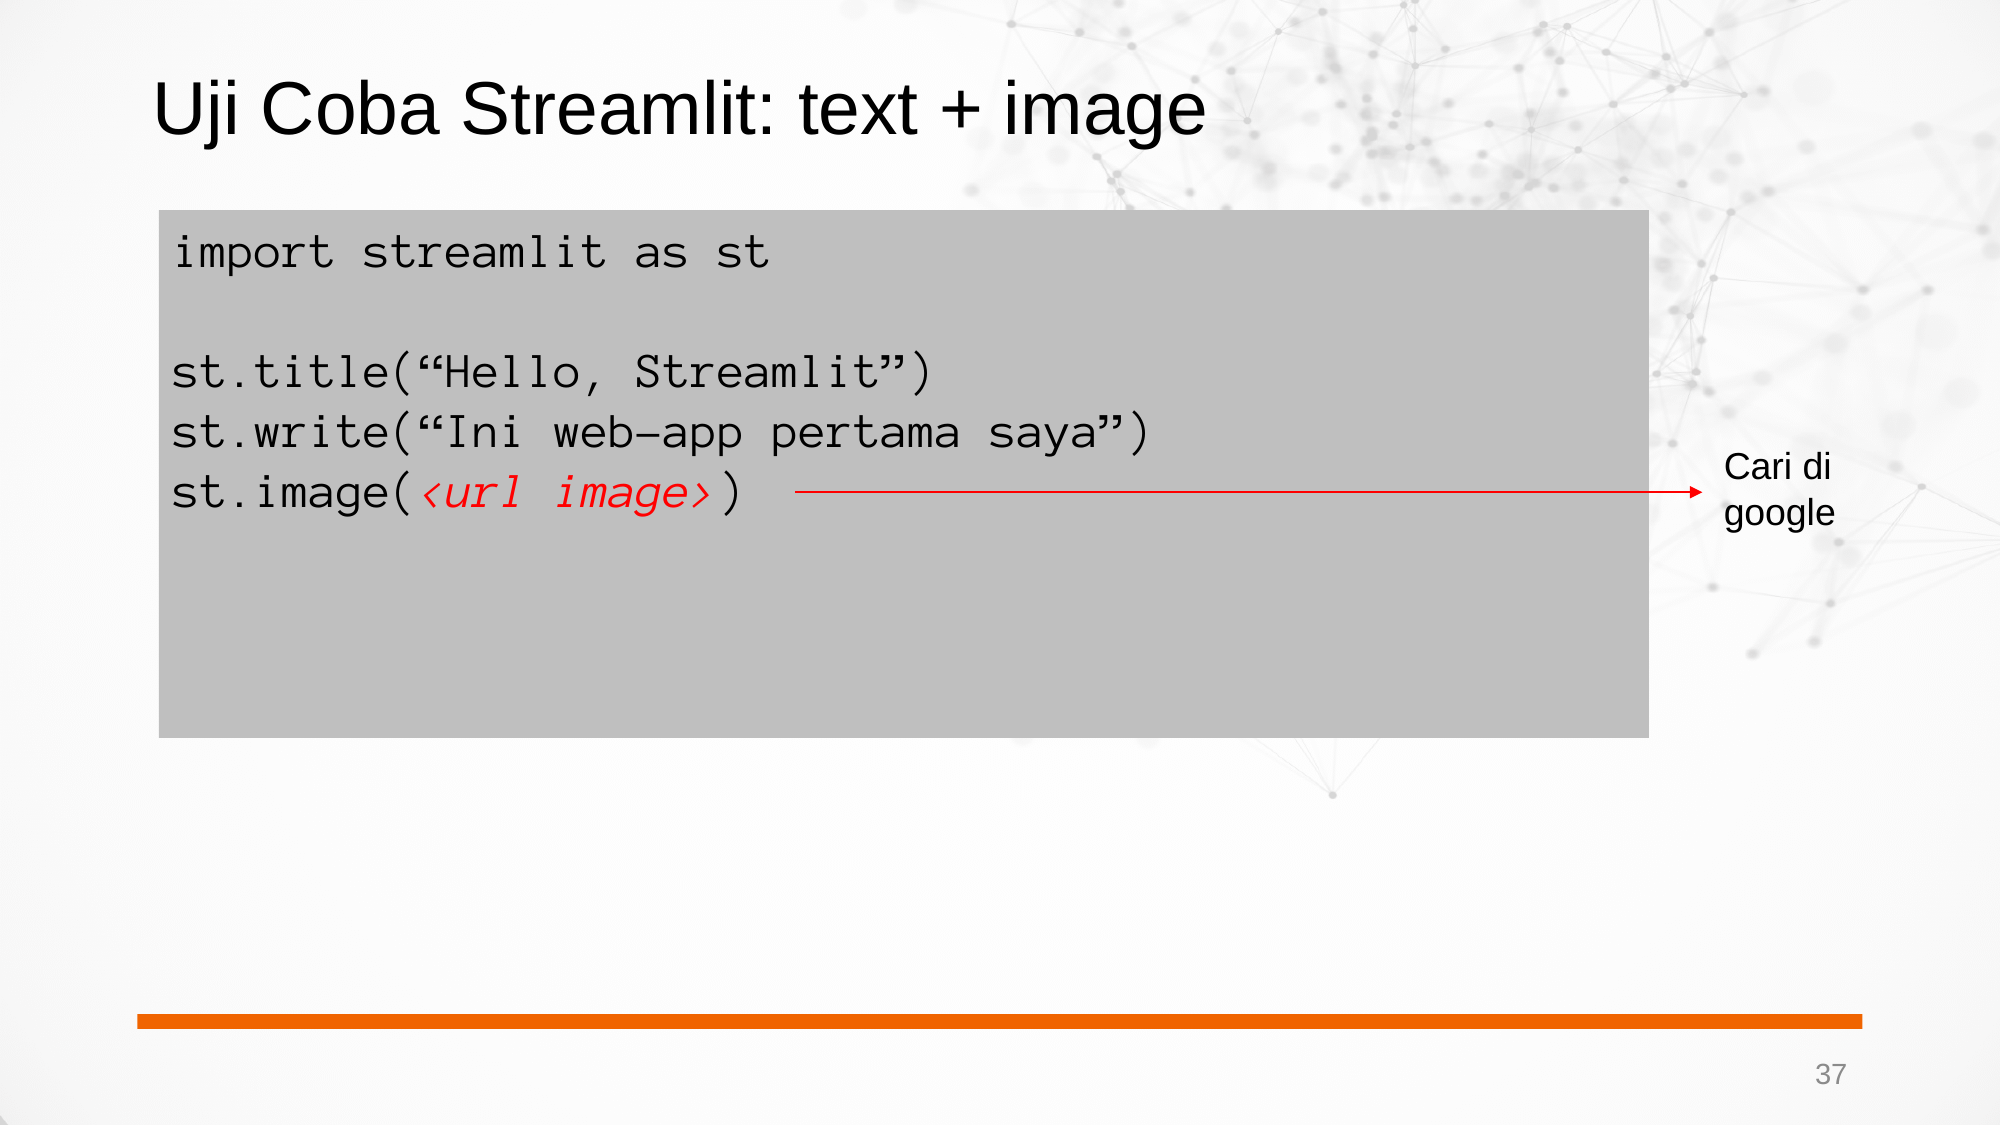

# Uji Coba Streamlit: text + image
import streamlit as st

st.title(“Hello, Streamlit”)
st.write(“Ini web-app pertama saya”)
st.image(<url image>)
Cari di google
37